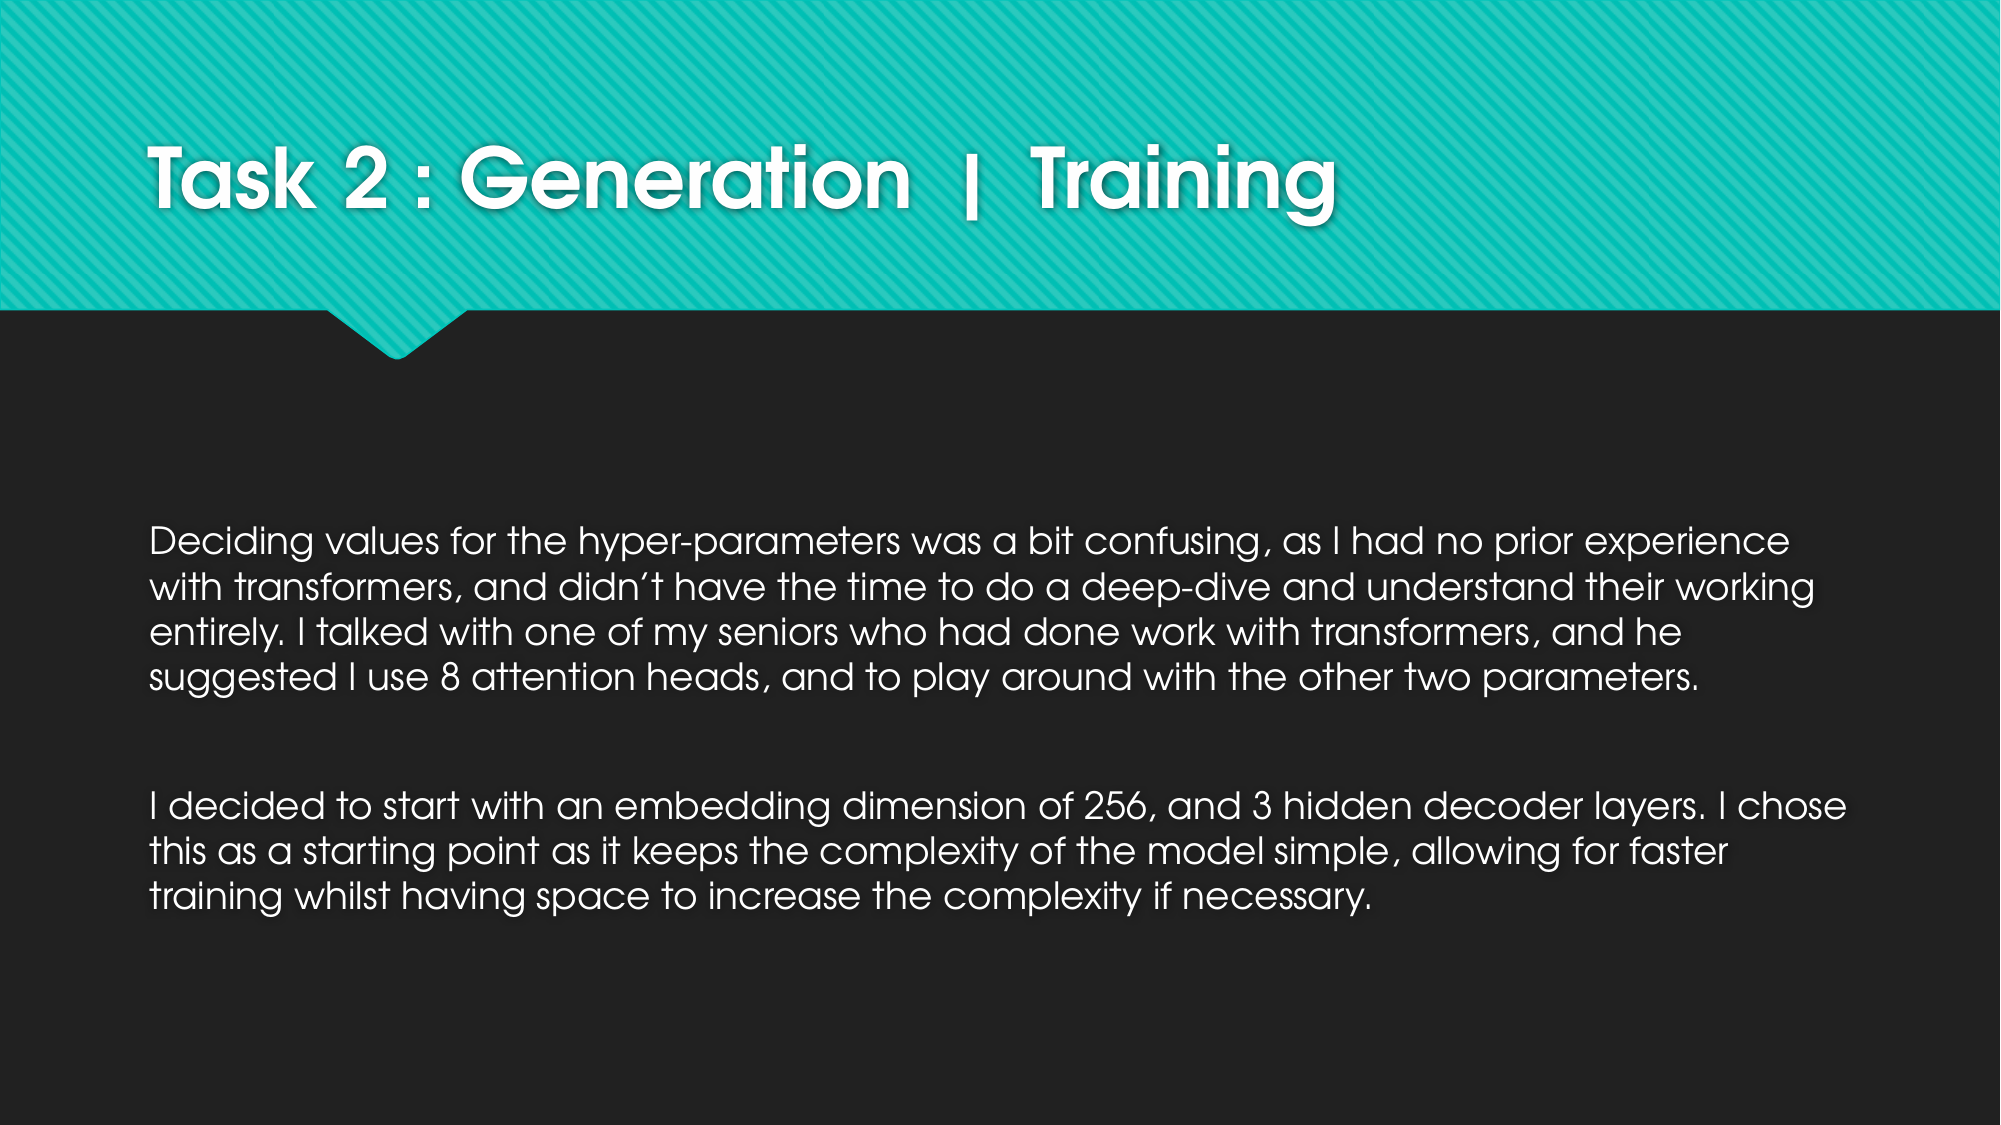

# Task 2 : Generation  |  Training
Deciding values for the hyper-parameters was a bit confusing, as I had no prior experience with transformers, and didn’t have the time to do a deep-dive and understand their working entirely. I talked with one of my seniors who had done work with transformers, and he suggested I use 8 attention heads, and to play around with the other two parameters.

I decided to start with an embedding dimension of 256, and 3 hidden decoder layers. I chose this as a starting point as it keeps the complexity of the model simple, allowing for faster training whilst having space to increase the complexity if necessary.